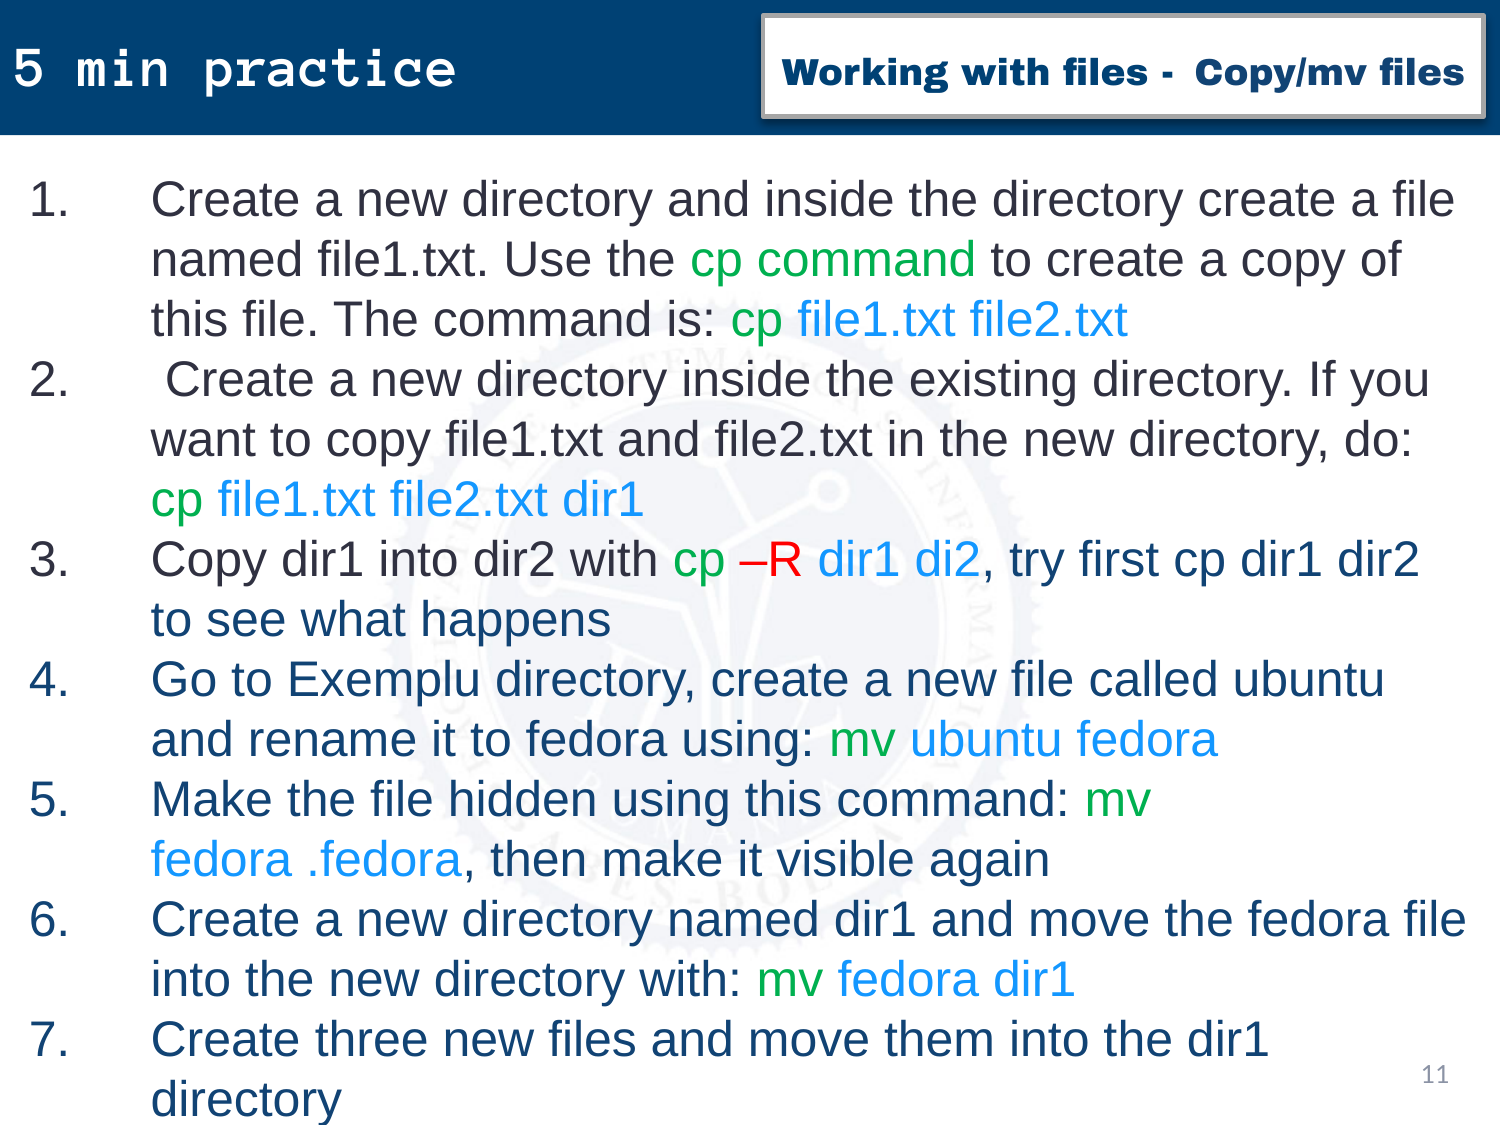

5 min practice
Working with files - Copy/mv files
Create a new directory and inside the directory create a file named file1.txt. Use the cp command to create a copy of this file. The command is: cp file1.txt file2.txt
 Create a new directory inside the existing directory. If you want to copy file1.txt and file2.txt in the new directory, do: cp file1.txt file2.txt dir1
Copy dir1 into dir2 with cp –R dir1 di2, try first cp dir1 dir2 to see what happens
Go to Exemplu directory, create a new file called ubuntu and rename it to fedora using: mv ubuntu fedora
Make the file hidden using this command: mv fedora .fedora, then make it visible again
Create a new directory named dir1 and move the fedora file into the new directory with: mv fedora dir1
Create three new files and move them into the dir1 directory

11